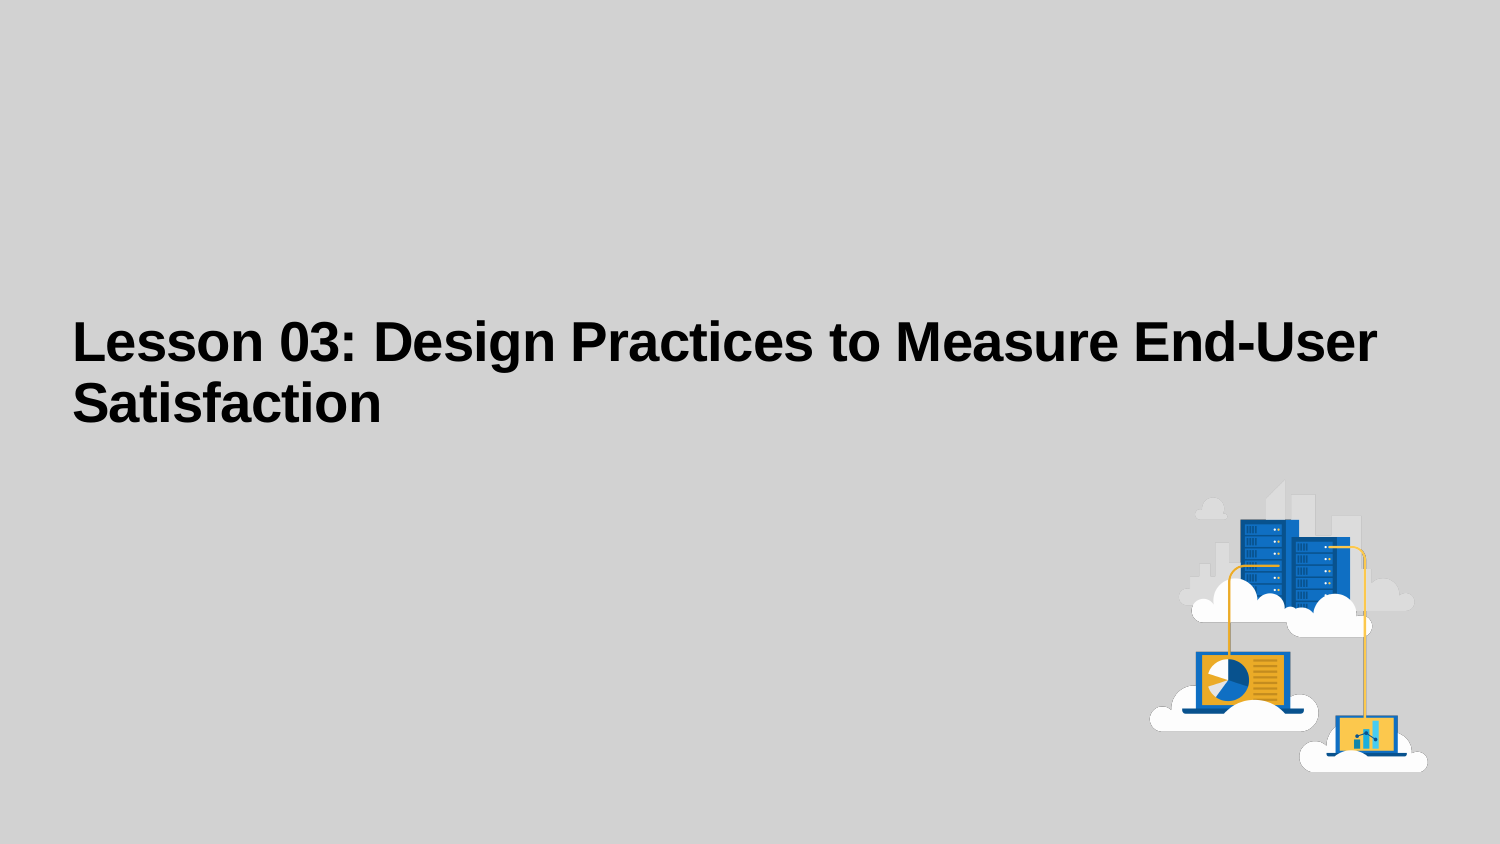

# Lesson 03: Design Practices to Measure End-User Satisfaction